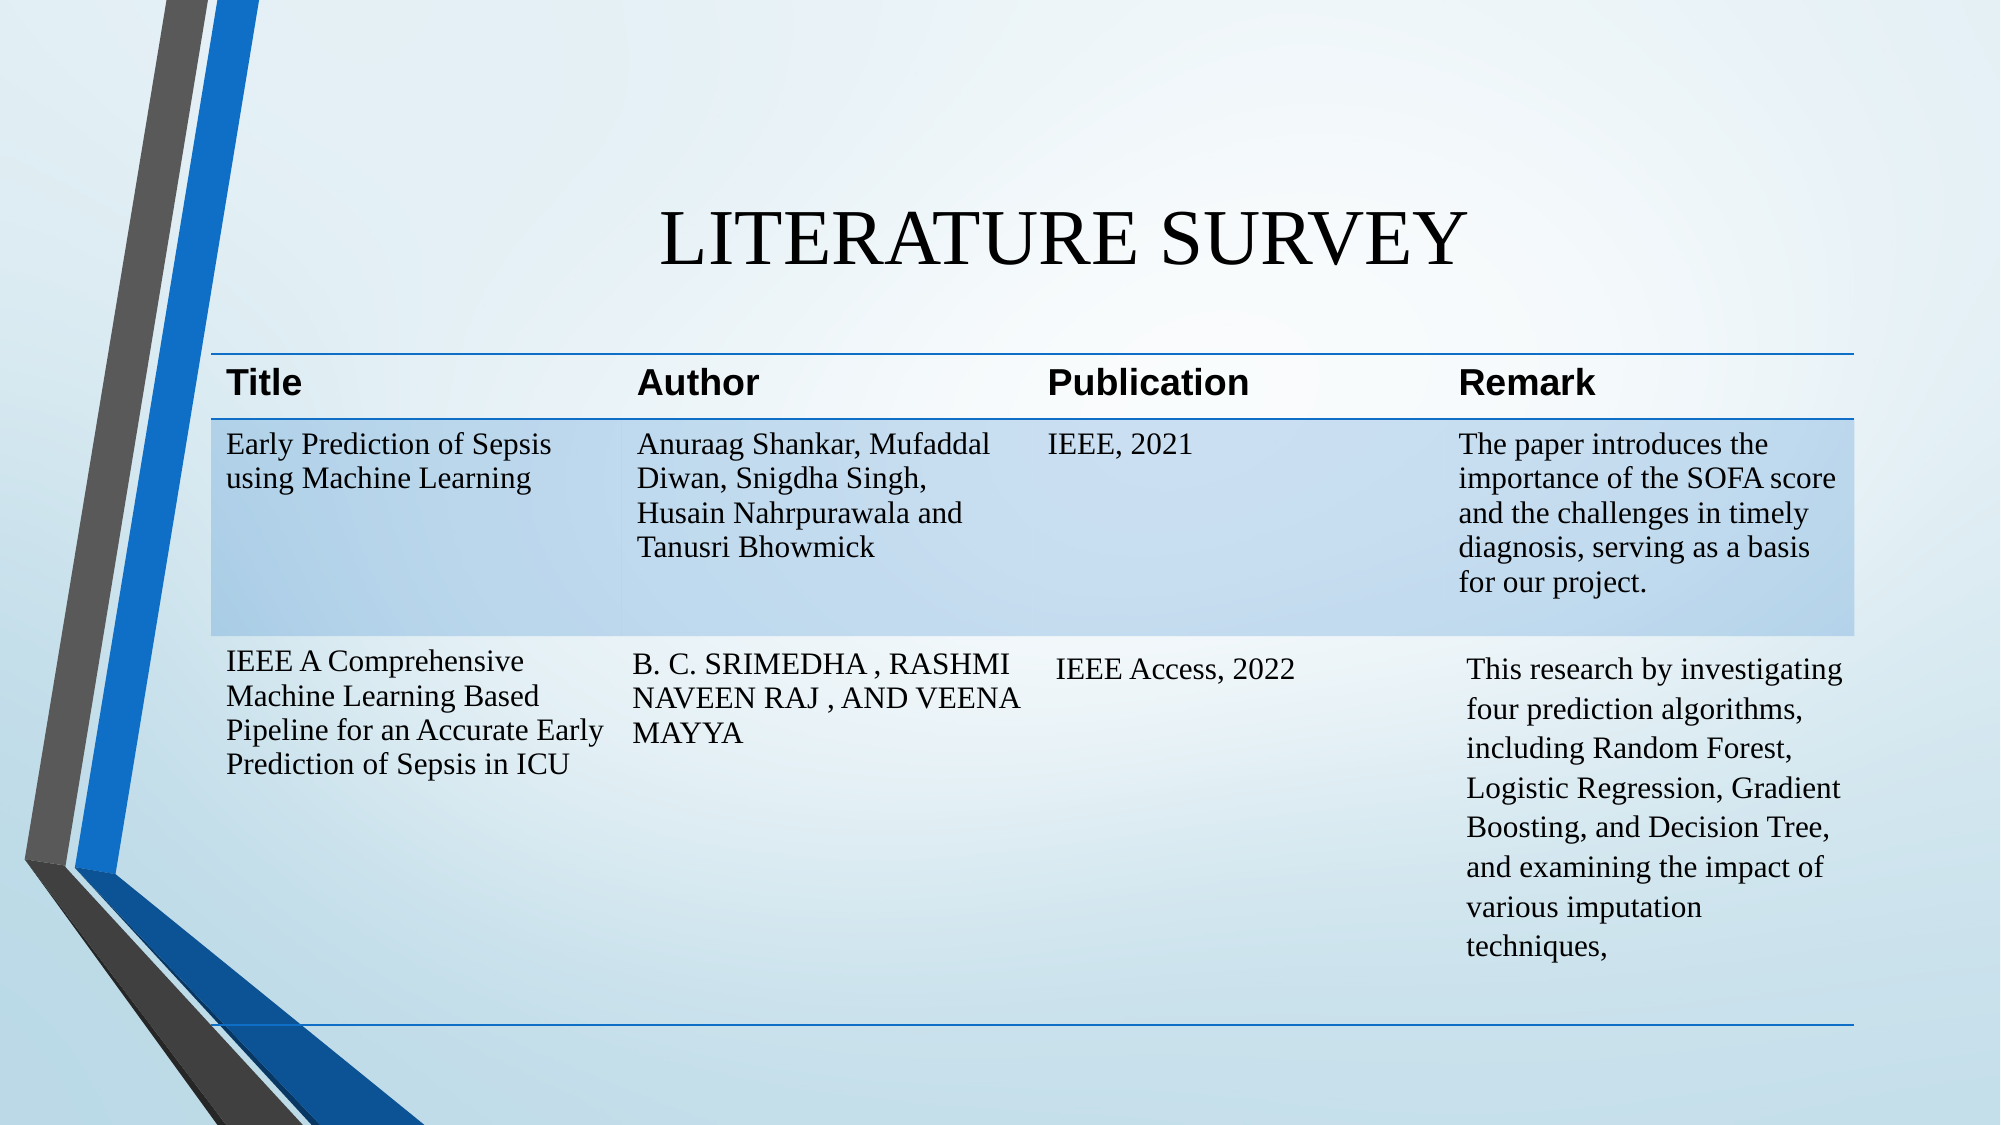

# LITERATURE SURVEY
| Title | Author | Publication | Remark |
| --- | --- | --- | --- |
| Early Prediction of Sepsis using Machine Learning | Anuraag Shankar, Mufaddal Diwan, Snigdha Singh, Husain Nahrpurawala and Tanusri Bhowmick | IEEE, 2021 | The paper introduces the importance of the SOFA score and the challenges in timely diagnosis, serving as a basis for our project. |
| IEEE A Comprehensive Machine Learning Based Pipeline for an Accurate Early Prediction of Sepsis in ICU | B. C. SRIMEDHA , RASHMI NAVEEN RAJ , AND VEENA MAYYA | IEEE Access, 2022 | This research by investigating four prediction algorithms, including Random Forest, Logistic Regression, Gradient Boosting, and Decision Tree, and examining the impact of various imputation techniques, |